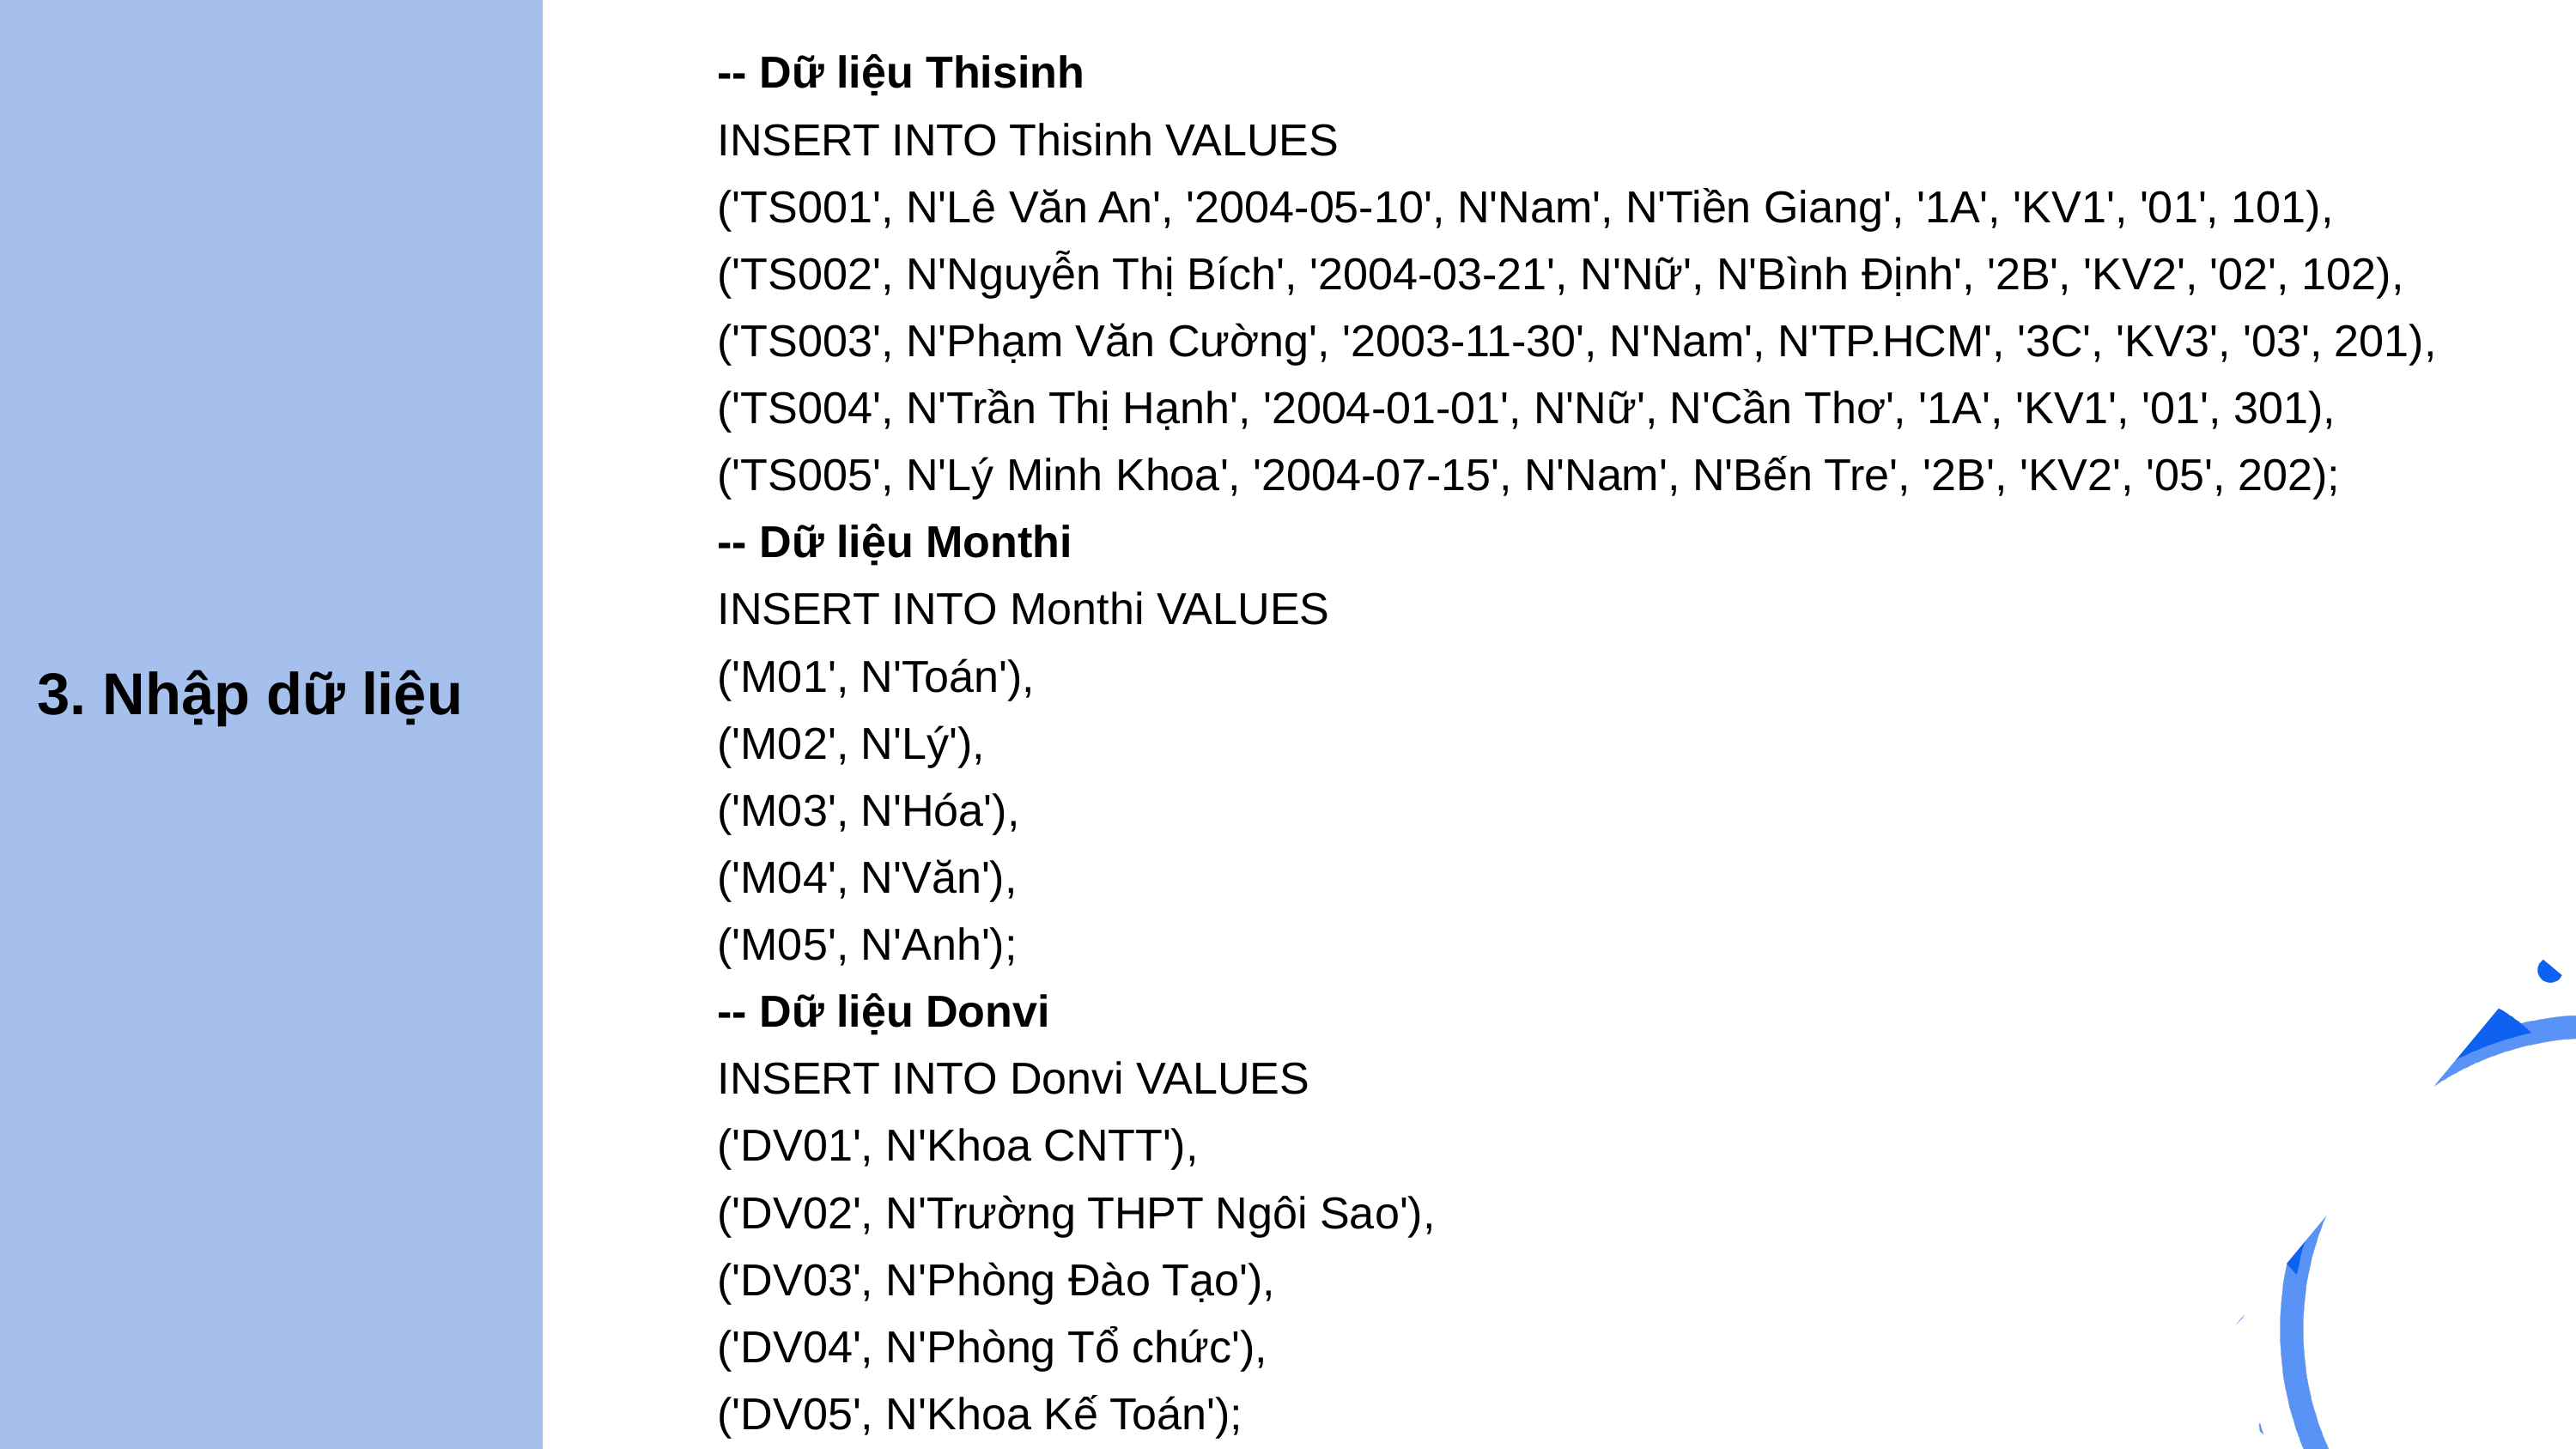

-- Dữ liệu Thisinh
INSERT INTO Thisinh VALUES
('TS001', N'Lê Văn An', '2004-05-10', N'Nam', N'Tiền Giang', '1A', 'KV1', '01', 101),
('TS002', N'Nguyễn Thị Bích', '2004-03-21', N'Nữ', N'Bình Định', '2B', 'KV2', '02', 102),
('TS003', N'Phạm Văn Cường', '2003-11-30', N'Nam', N'TP.HCM', '3C', 'KV3', '03', 201),
('TS004', N'Trần Thị Hạnh', '2004-01-01', N'Nữ', N'Cần Thơ', '1A', 'KV1', '01', 301),
('TS005', N'Lý Minh Khoa', '2004-07-15', N'Nam', N'Bến Tre', '2B', 'KV2', '05', 202);
-- Dữ liệu Monthi
INSERT INTO Monthi VALUES
('M01', N'Toán'),
('M02', N'Lý'),
('M03', N'Hóa'),
('M04', N'Văn'),
('M05', N'Anh');
-- Dữ liệu Donvi
INSERT INTO Donvi VALUES
('DV01', N'Khoa CNTT'),
('DV02', N'Trường THPT Ngôi Sao'),
('DV03', N'Phòng Đào Tạo'),
('DV04', N'Phòng Tổ chức'),
('DV05', N'Khoa Kế Toán');
3. Nhập dữ liệu